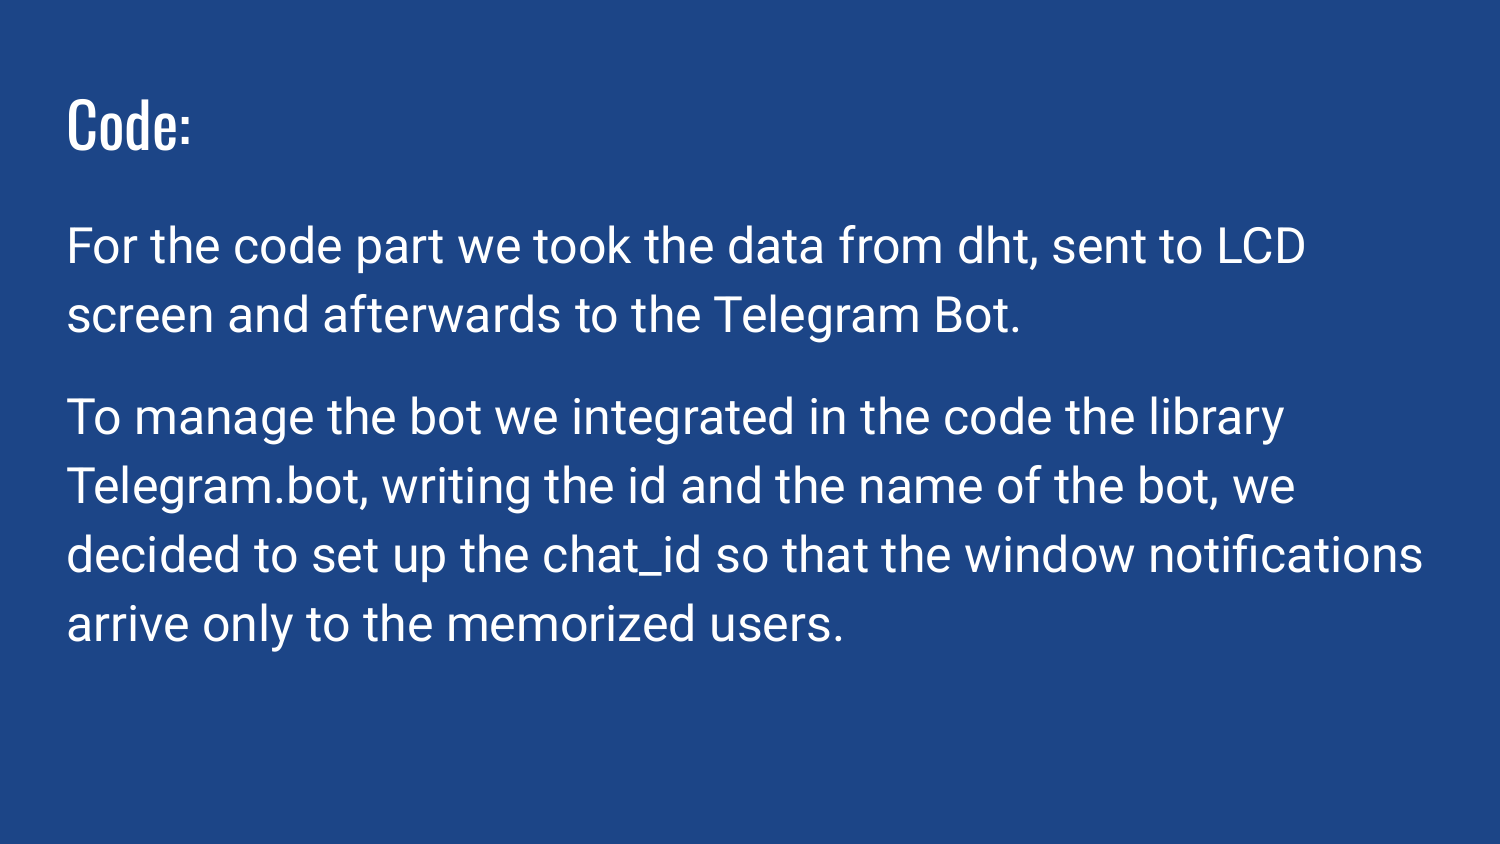

# Code:
For the code part we took the data from dht, sent to LCD screen and afterwards to the Telegram Bot.
To manage the bot we integrated in the code the library Telegram.bot, writing the id and the name of the bot, we decided to set up the chat_id so that the window notifications arrive only to the memorized users.